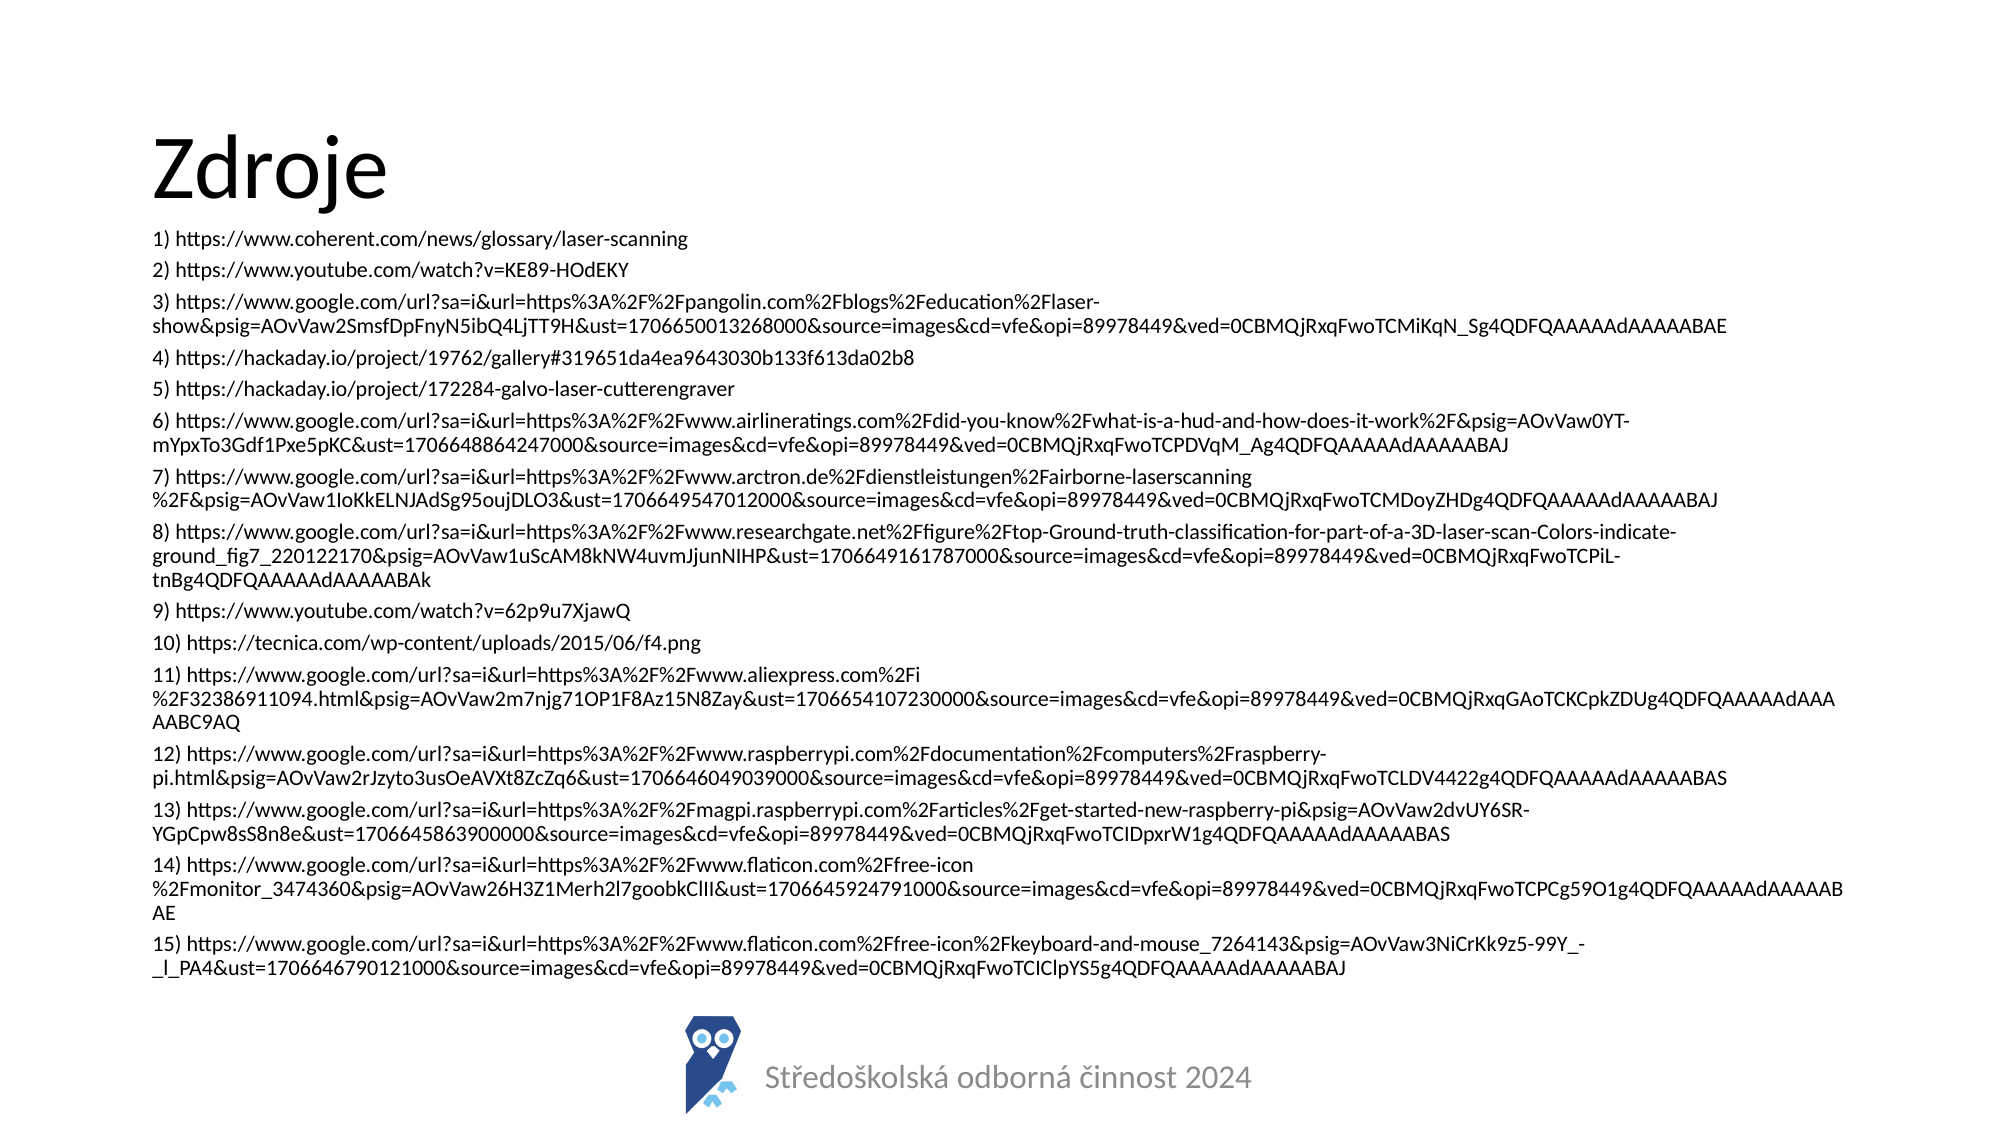

# Zdroje
1) https://www.coherent.com/news/glossary/laser-scanning
2) https://www.youtube.com/watch?v=KE89-HOdEKY
3) https://www.google.com/url?sa=i&url=https%3A%2F%2Fpangolin.com%2Fblogs%2Feducation%2Flaser-show&psig=AOvVaw2SmsfDpFnyN5ibQ4LjTT9H&ust=1706650013268000&source=images&cd=vfe&opi=89978449&ved=0CBMQjRxqFwoTCMiKqN_Sg4QDFQAAAAAdAAAAABAE
4) https://hackaday.io/project/19762/gallery#319651da4ea9643030b133f613da02b8
5) https://hackaday.io/project/172284-galvo-laser-cutterengraver
6) https://www.google.com/url?sa=i&url=https%3A%2F%2Fwww.airlineratings.com%2Fdid-you-know%2Fwhat-is-a-hud-and-how-does-it-work%2F&psig=AOvVaw0YT-mYpxTo3Gdf1Pxe5pKC&ust=1706648864247000&source=images&cd=vfe&opi=89978449&ved=0CBMQjRxqFwoTCPDVqM_Ag4QDFQAAAAAdAAAAABAJ
7) https://www.google.com/url?sa=i&url=https%3A%2F%2Fwww.arctron.de%2Fdienstleistungen%2Fairborne-laserscanning%2F&psig=AOvVaw1IoKkELNJAdSg95oujDLO3&ust=1706649547012000&source=images&cd=vfe&opi=89978449&ved=0CBMQjRxqFwoTCMDoyZHDg4QDFQAAAAAdAAAAABAJ
8) https://www.google.com/url?sa=i&url=https%3A%2F%2Fwww.researchgate.net%2Ffigure%2Ftop-Ground-truth-classification-for-part-of-a-3D-laser-scan-Colors-indicate-ground_fig7_220122170&psig=AOvVaw1uScAM8kNW4uvmJjunNIHP&ust=1706649161787000&source=images&cd=vfe&opi=89978449&ved=0CBMQjRxqFwoTCPiL-tnBg4QDFQAAAAAdAAAAABAk
9) https://www.youtube.com/watch?v=62p9u7XjawQ
10) https://tecnica.com/wp-content/uploads/2015/06/f4.png
11) https://www.google.com/url?sa=i&url=https%3A%2F%2Fwww.aliexpress.com%2Fi%2F32386911094.html&psig=AOvVaw2m7njg71OP1F8Az15N8Zay&ust=1706654107230000&source=images&cd=vfe&opi=89978449&ved=0CBMQjRxqGAoTCKCpkZDUg4QDFQAAAAAdAAAAABC9AQ
12) https://www.google.com/url?sa=i&url=https%3A%2F%2Fwww.raspberrypi.com%2Fdocumentation%2Fcomputers%2Fraspberry-pi.html&psig=AOvVaw2rJzyto3usOeAVXt8ZcZq6&ust=1706646049039000&source=images&cd=vfe&opi=89978449&ved=0CBMQjRxqFwoTCLDV4422g4QDFQAAAAAdAAAAABAS
13) https://www.google.com/url?sa=i&url=https%3A%2F%2Fmagpi.raspberrypi.com%2Farticles%2Fget-started-new-raspberry-pi&psig=AOvVaw2dvUY6SR-YGpCpw8sS8n8e&ust=1706645863900000&source=images&cd=vfe&opi=89978449&ved=0CBMQjRxqFwoTCIDpxrW1g4QDFQAAAAAdAAAAABAS
14) https://www.google.com/url?sa=i&url=https%3A%2F%2Fwww.flaticon.com%2Ffree-icon%2Fmonitor_3474360&psig=AOvVaw26H3Z1Merh2l7goobkClII&ust=1706645924791000&source=images&cd=vfe&opi=89978449&ved=0CBMQjRxqFwoTCPCg59O1g4QDFQAAAAAdAAAAABAE
15) https://www.google.com/url?sa=i&url=https%3A%2F%2Fwww.flaticon.com%2Ffree-icon%2Fkeyboard-and-mouse_7264143&psig=AOvVaw3NiCrKk9z5-99Y_-_l_PA4&ust=1706646790121000&source=images&cd=vfe&opi=89978449&ved=0CBMQjRxqFwoTCIClpYS5g4QDFQAAAAAdAAAAABAJ

Středoškolská odborná činnost 2024